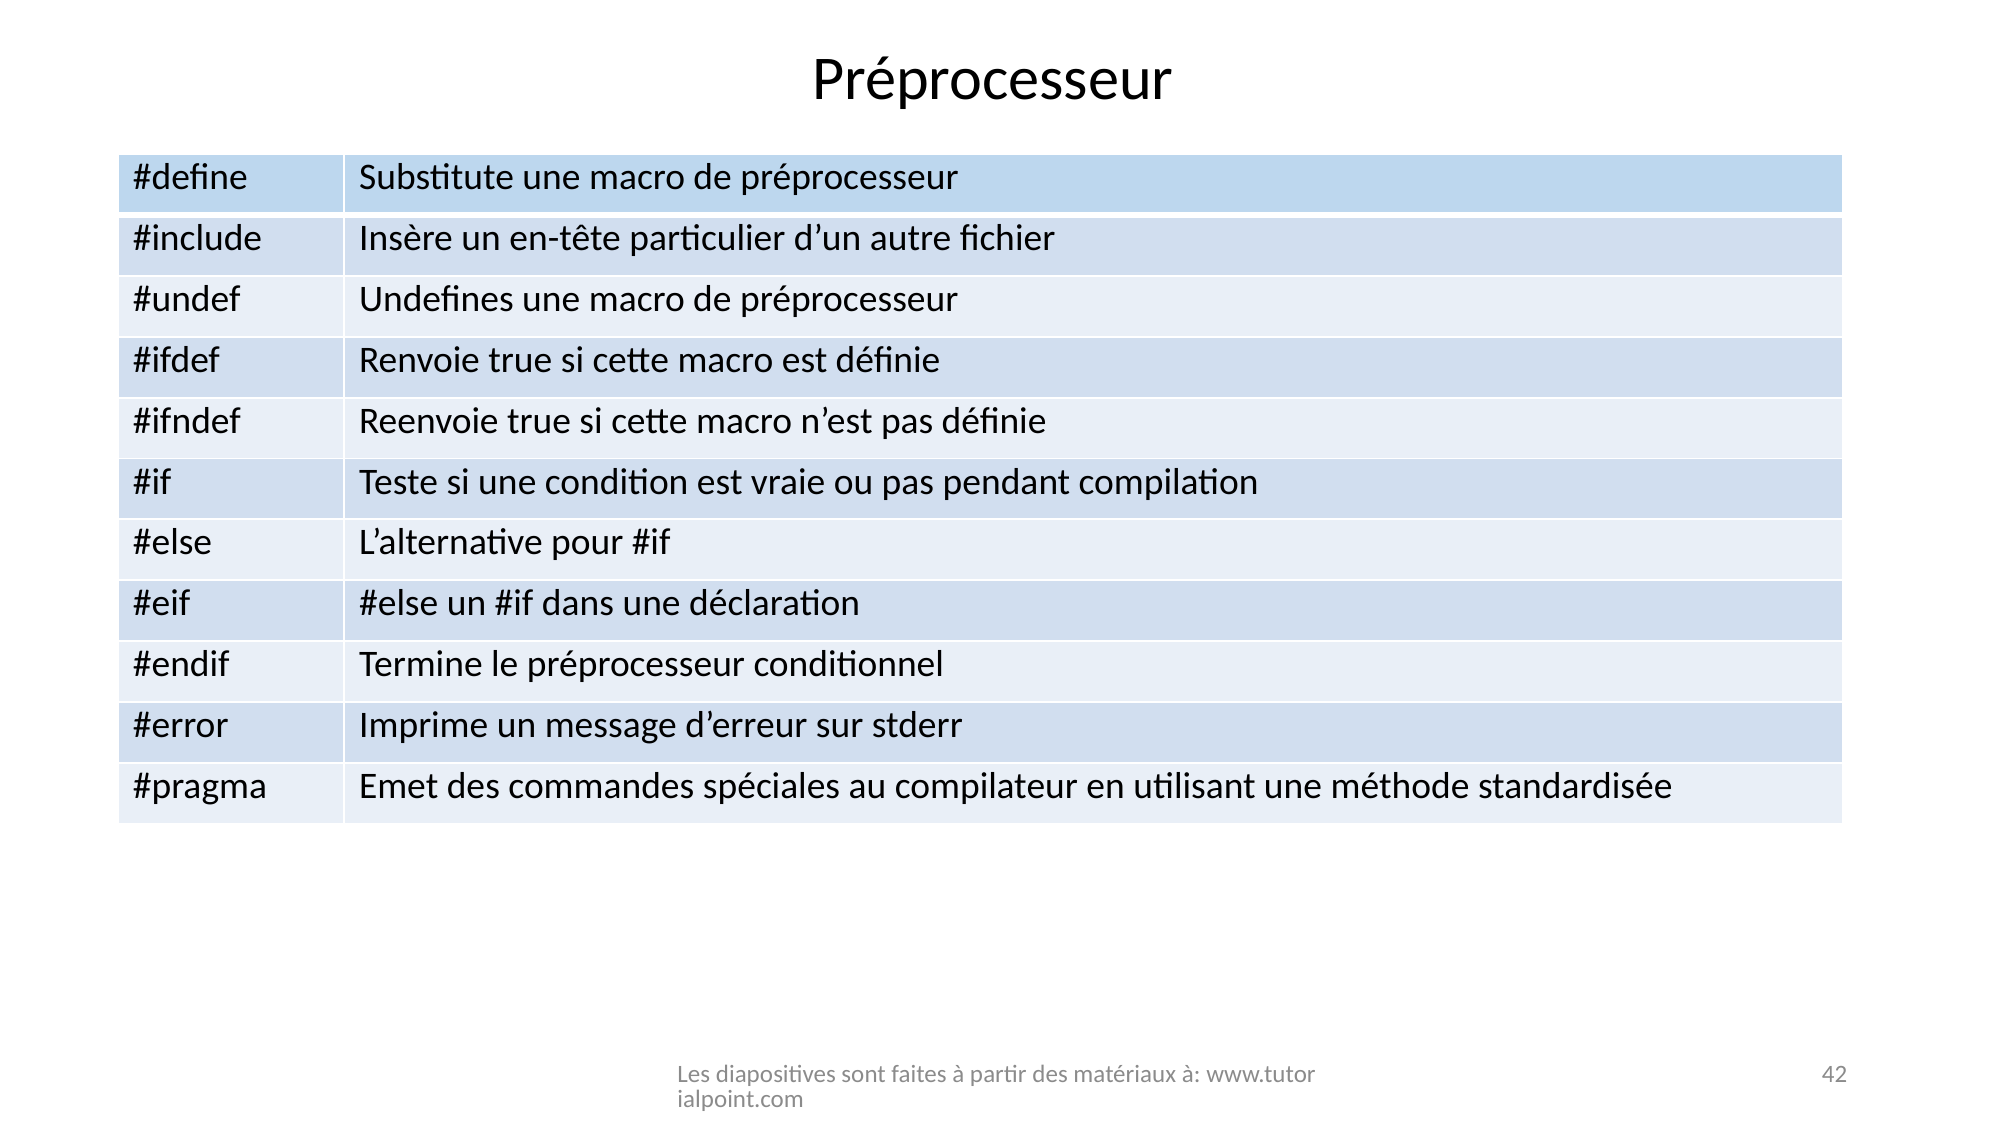

# Préprocesseur
| #define | Substitute une macro de préprocesseur |
| --- | --- |
| #include | Insère un en-tête particulier d’un autre fichier |
| #undef | Undefines une macro de préprocesseur |
| #ifdef | Renvoie true si cette macro est définie |
| #ifndef | Reenvoie true si cette macro n’est pas définie |
| #if | Teste si une condition est vraie ou pas pendant compilation |
| #else | L’alternative pour #if |
| #eif | #else un #if dans une déclaration |
| #endif | Termine le préprocesseur conditionnel |
| #error | Imprime un message d’erreur sur stderr |
| #pragma | Emet des commandes spéciales au compilateur en utilisant une méthode standardisée |
Les diapositives sont faites à partir des matériaux à: www.tutorialpoint.com
42